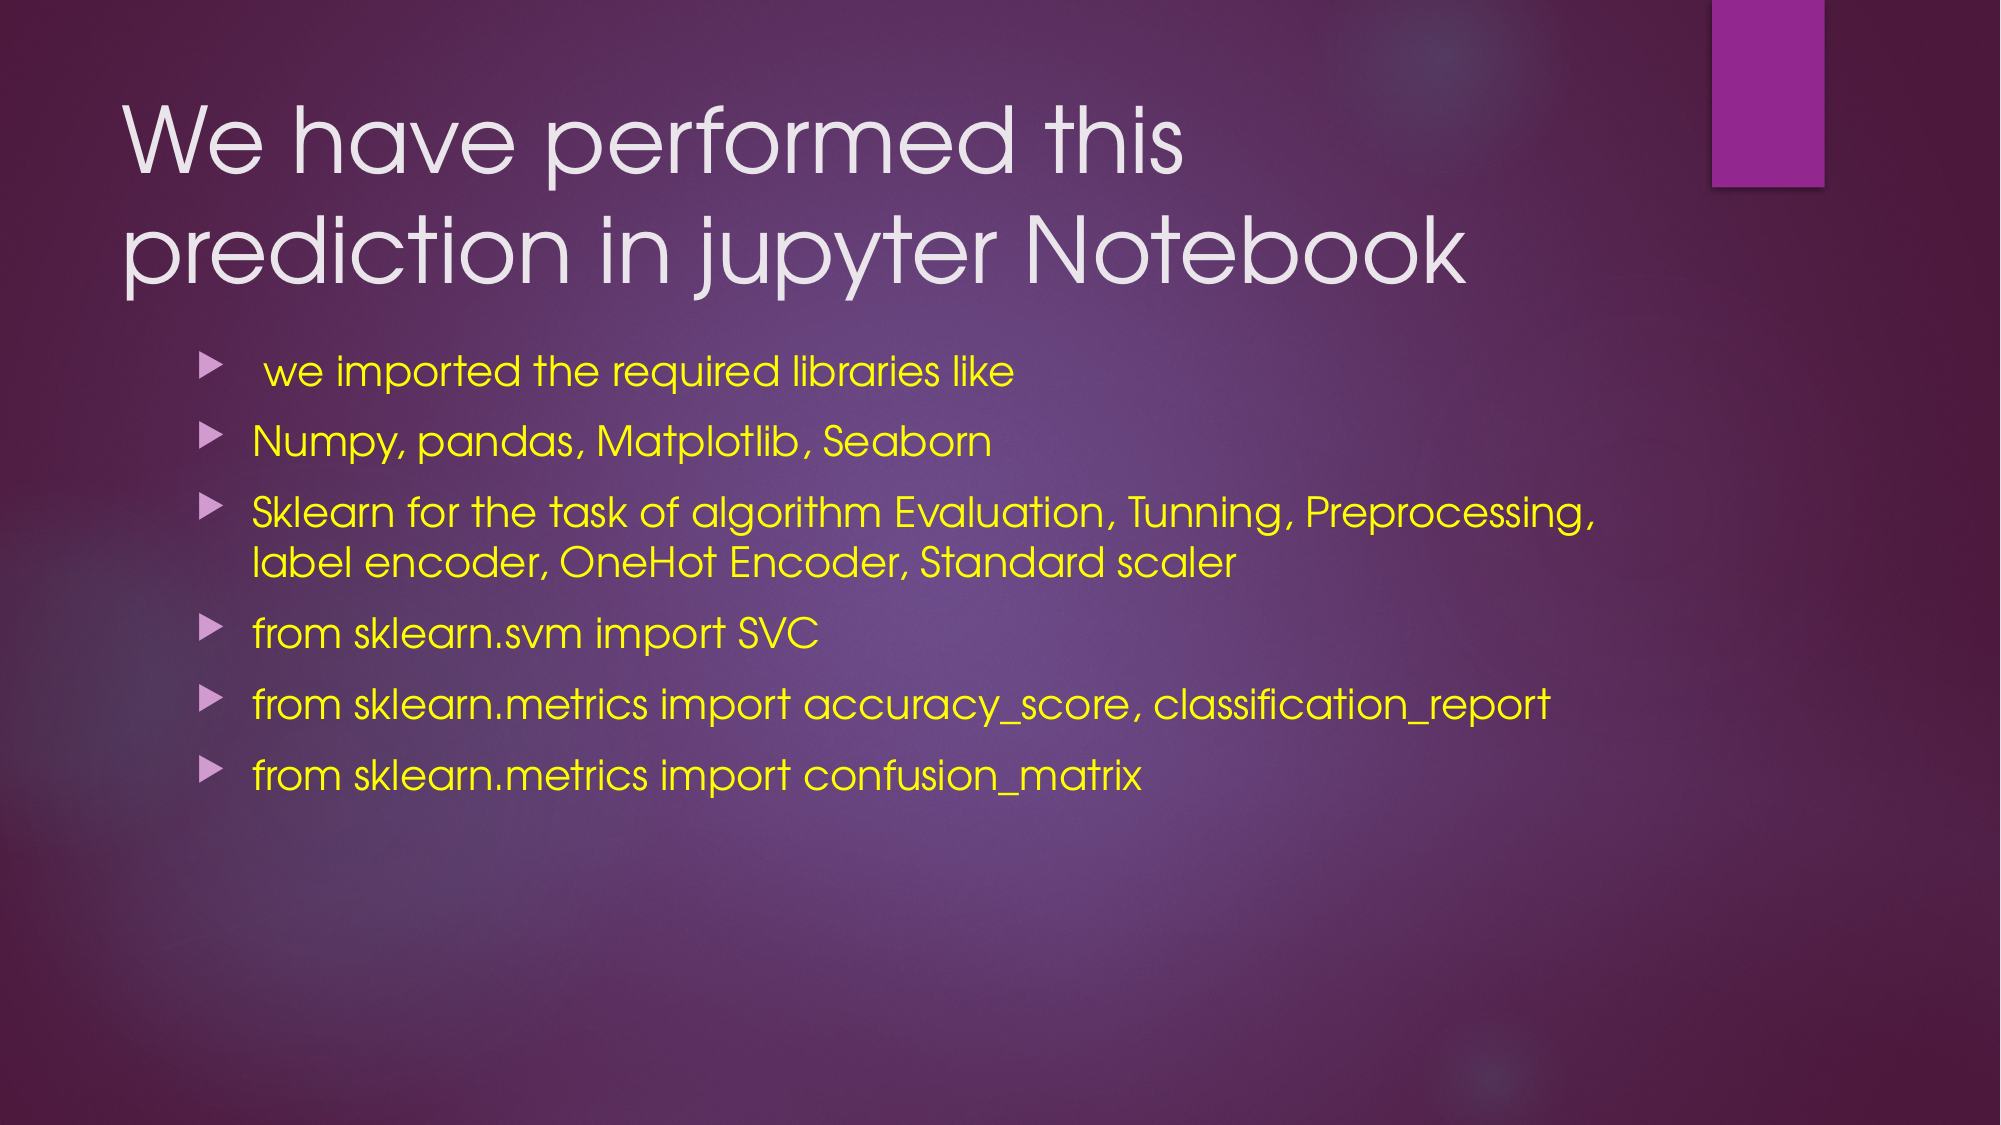

# We have performed this prediction in jupyter Notebook
 we imported the required libraries like
Numpy, pandas, Matplotlib, Seaborn
Sklearn for the task of algorithm Evaluation, Tunning, Preprocessing, label encoder, OneHot Encoder, Standard scaler
from sklearn.svm import SVC
from sklearn.metrics import accuracy_score, classification_report
from sklearn.metrics import confusion_matrix